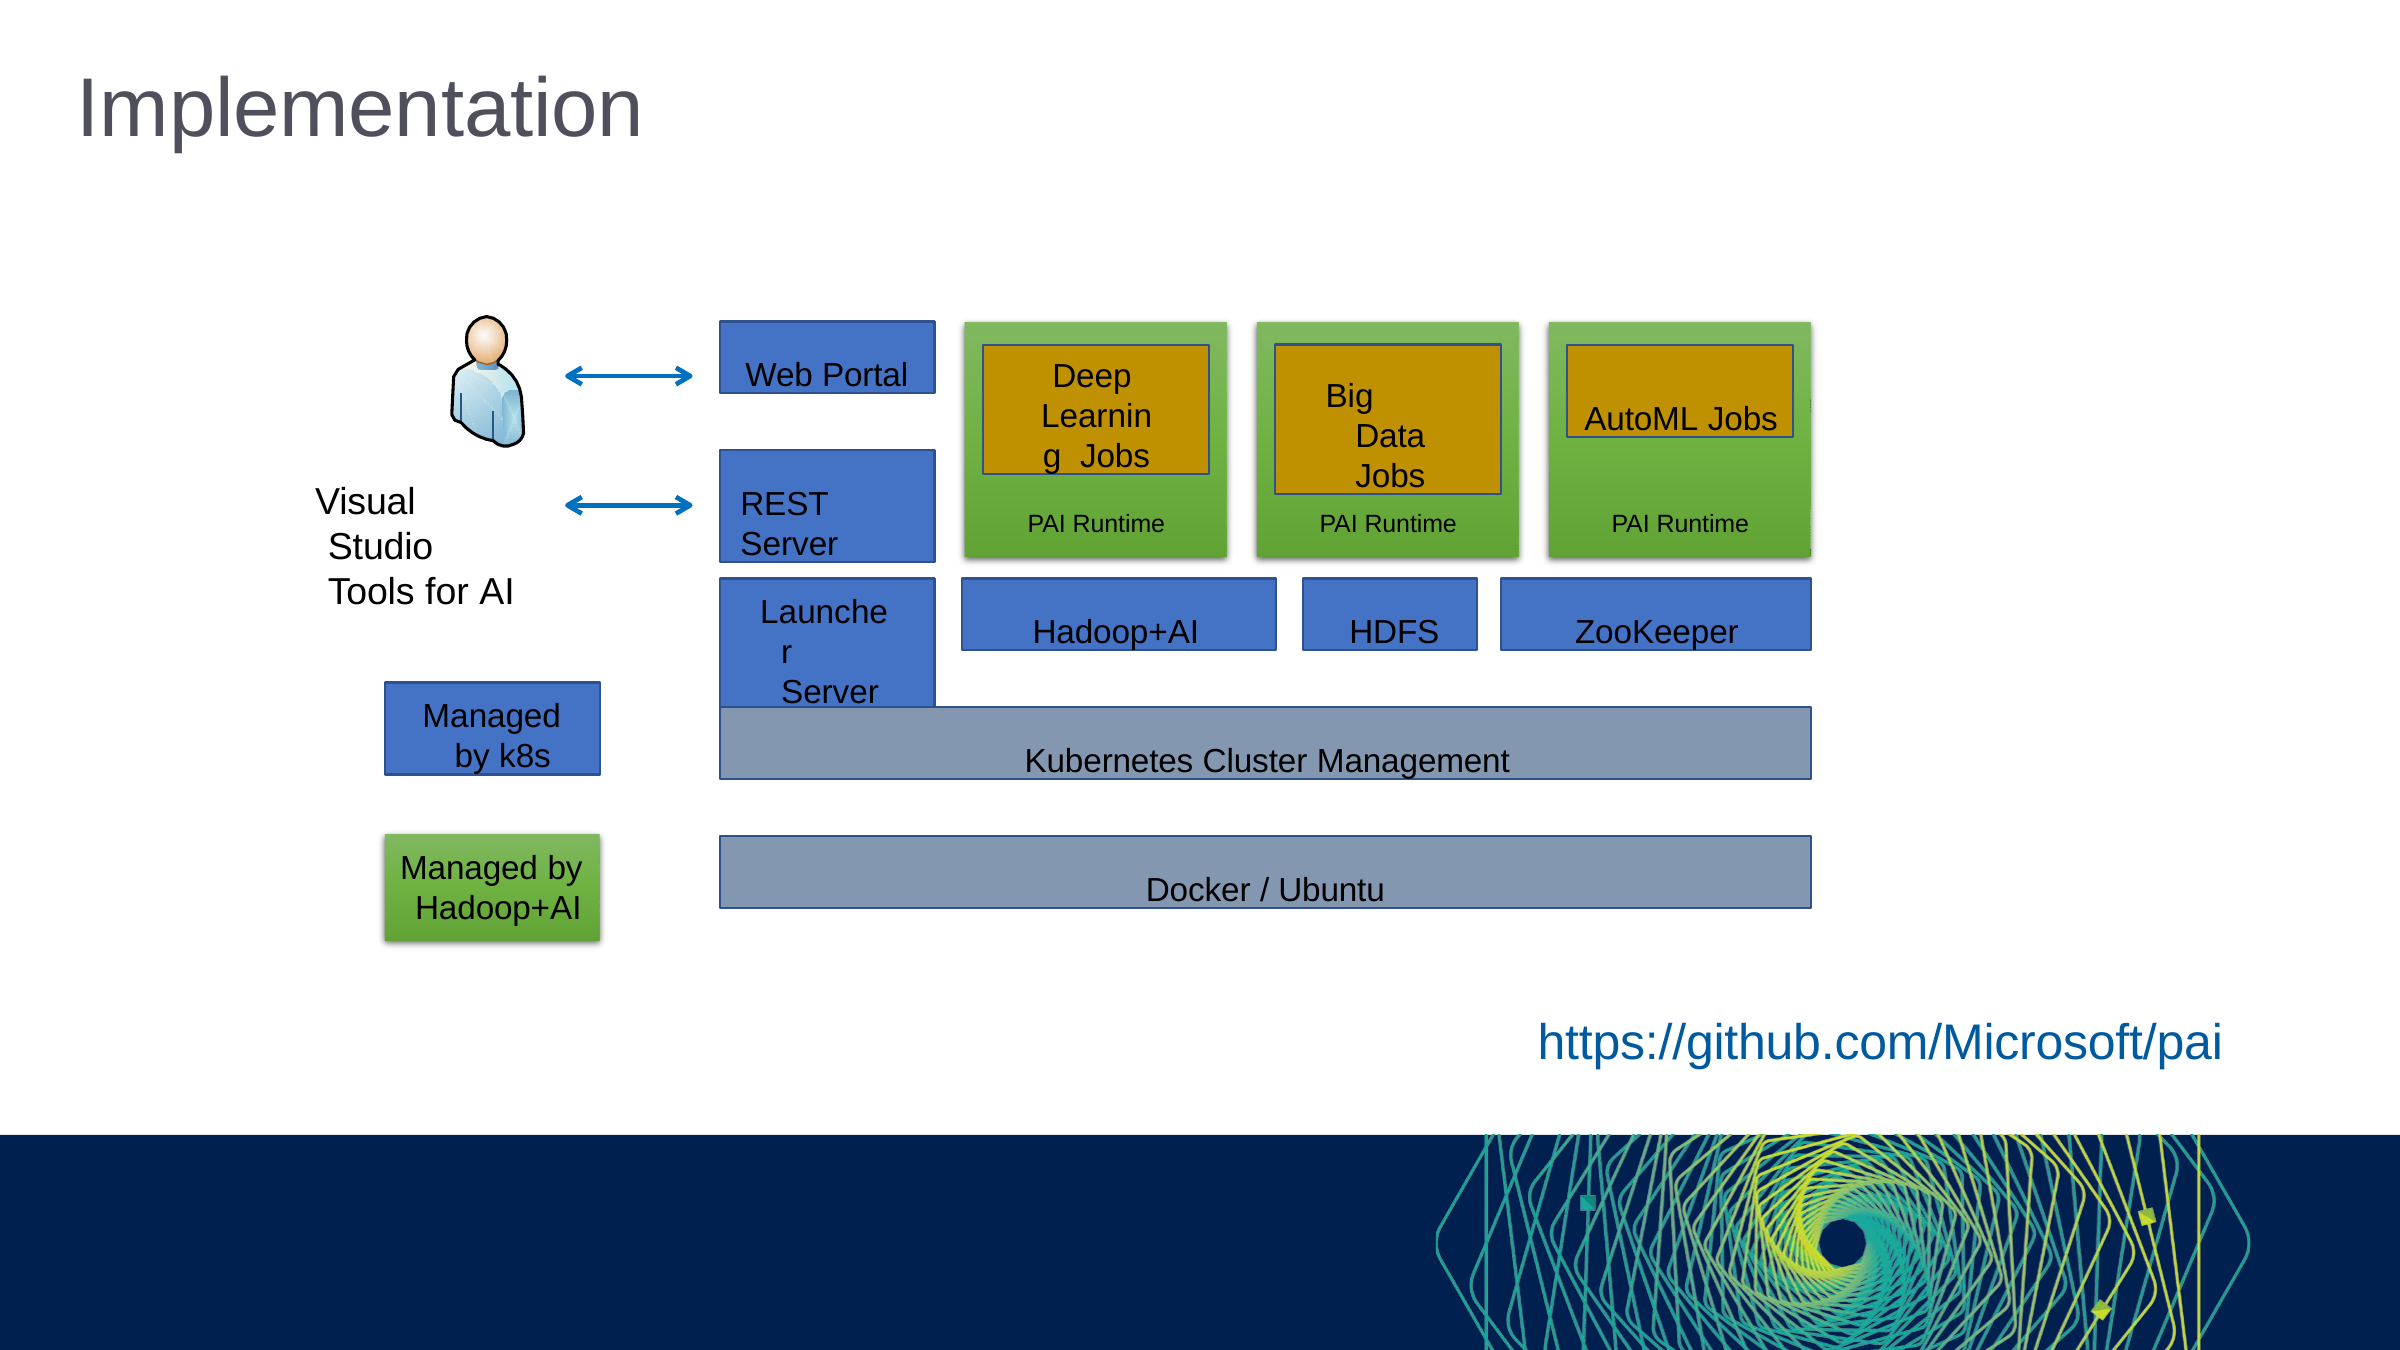

# Implementation

Web Portal

Deep  Learning  Jobs
Big Data  Jobs

AutoML Jobs

REST Server
Visual Studio  Tools for AI

PAI Runtime
PAI Runtime
PAI Runtime

Launcher  Server
Hadoop+AI
HDFS
ZooKeeper
Managed  by k8s
Kubernetes Cluster Management

Docker / Ubuntu
Managed by  Hadoop+AI
https://github.com/Microsoft/pai